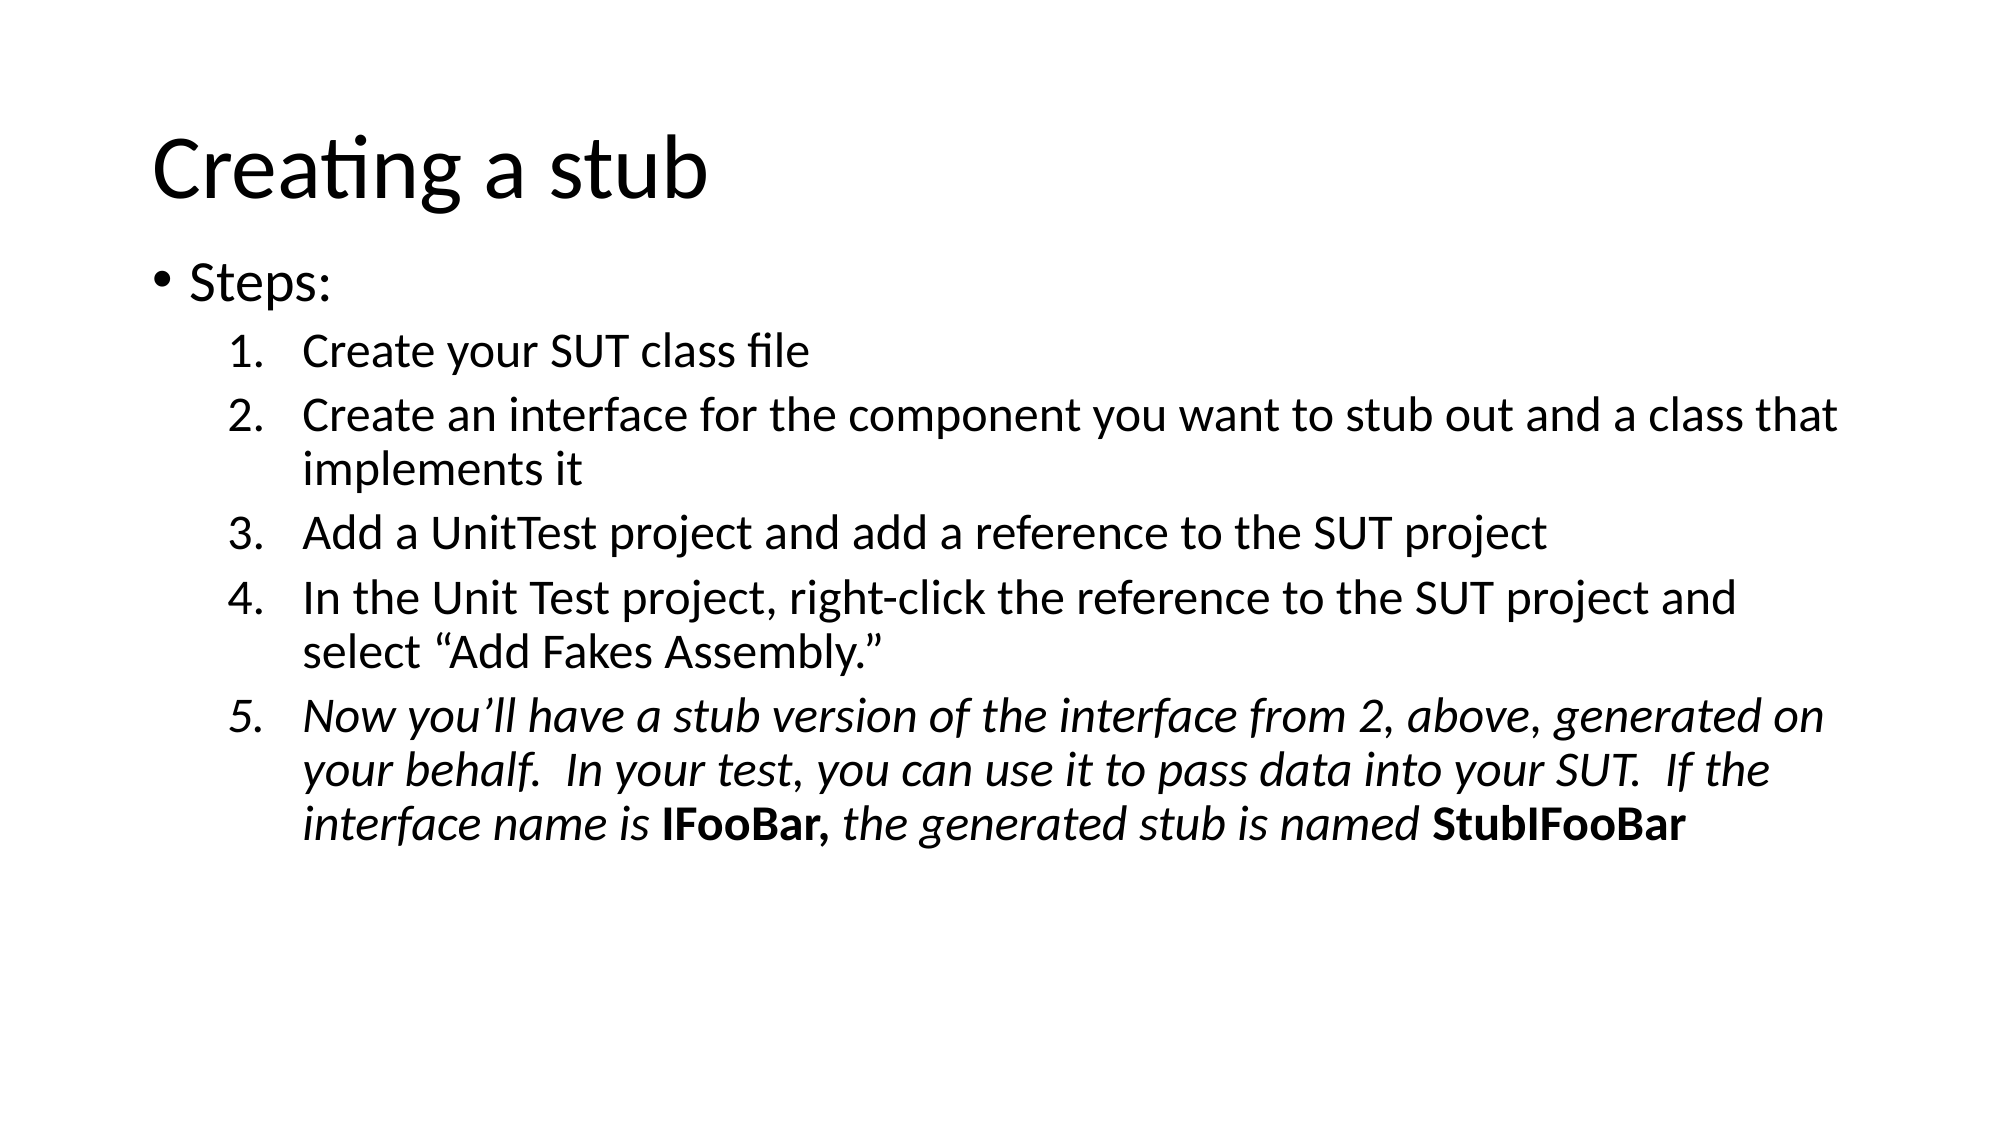

# Creating a stub
Steps:
Create your SUT class file
Create an interface for the component you want to stub out and a class that implements it
Add a UnitTest project and add a reference to the SUT project
In the Unit Test project, right-click the reference to the SUT project and select “Add Fakes Assembly.”
Now you’ll have a stub version of the interface from 2, above, generated on your behalf.  In your test, you can use it to pass data into your SUT.  If the interface name is IFooBar, the generated stub is named StubIFooBar